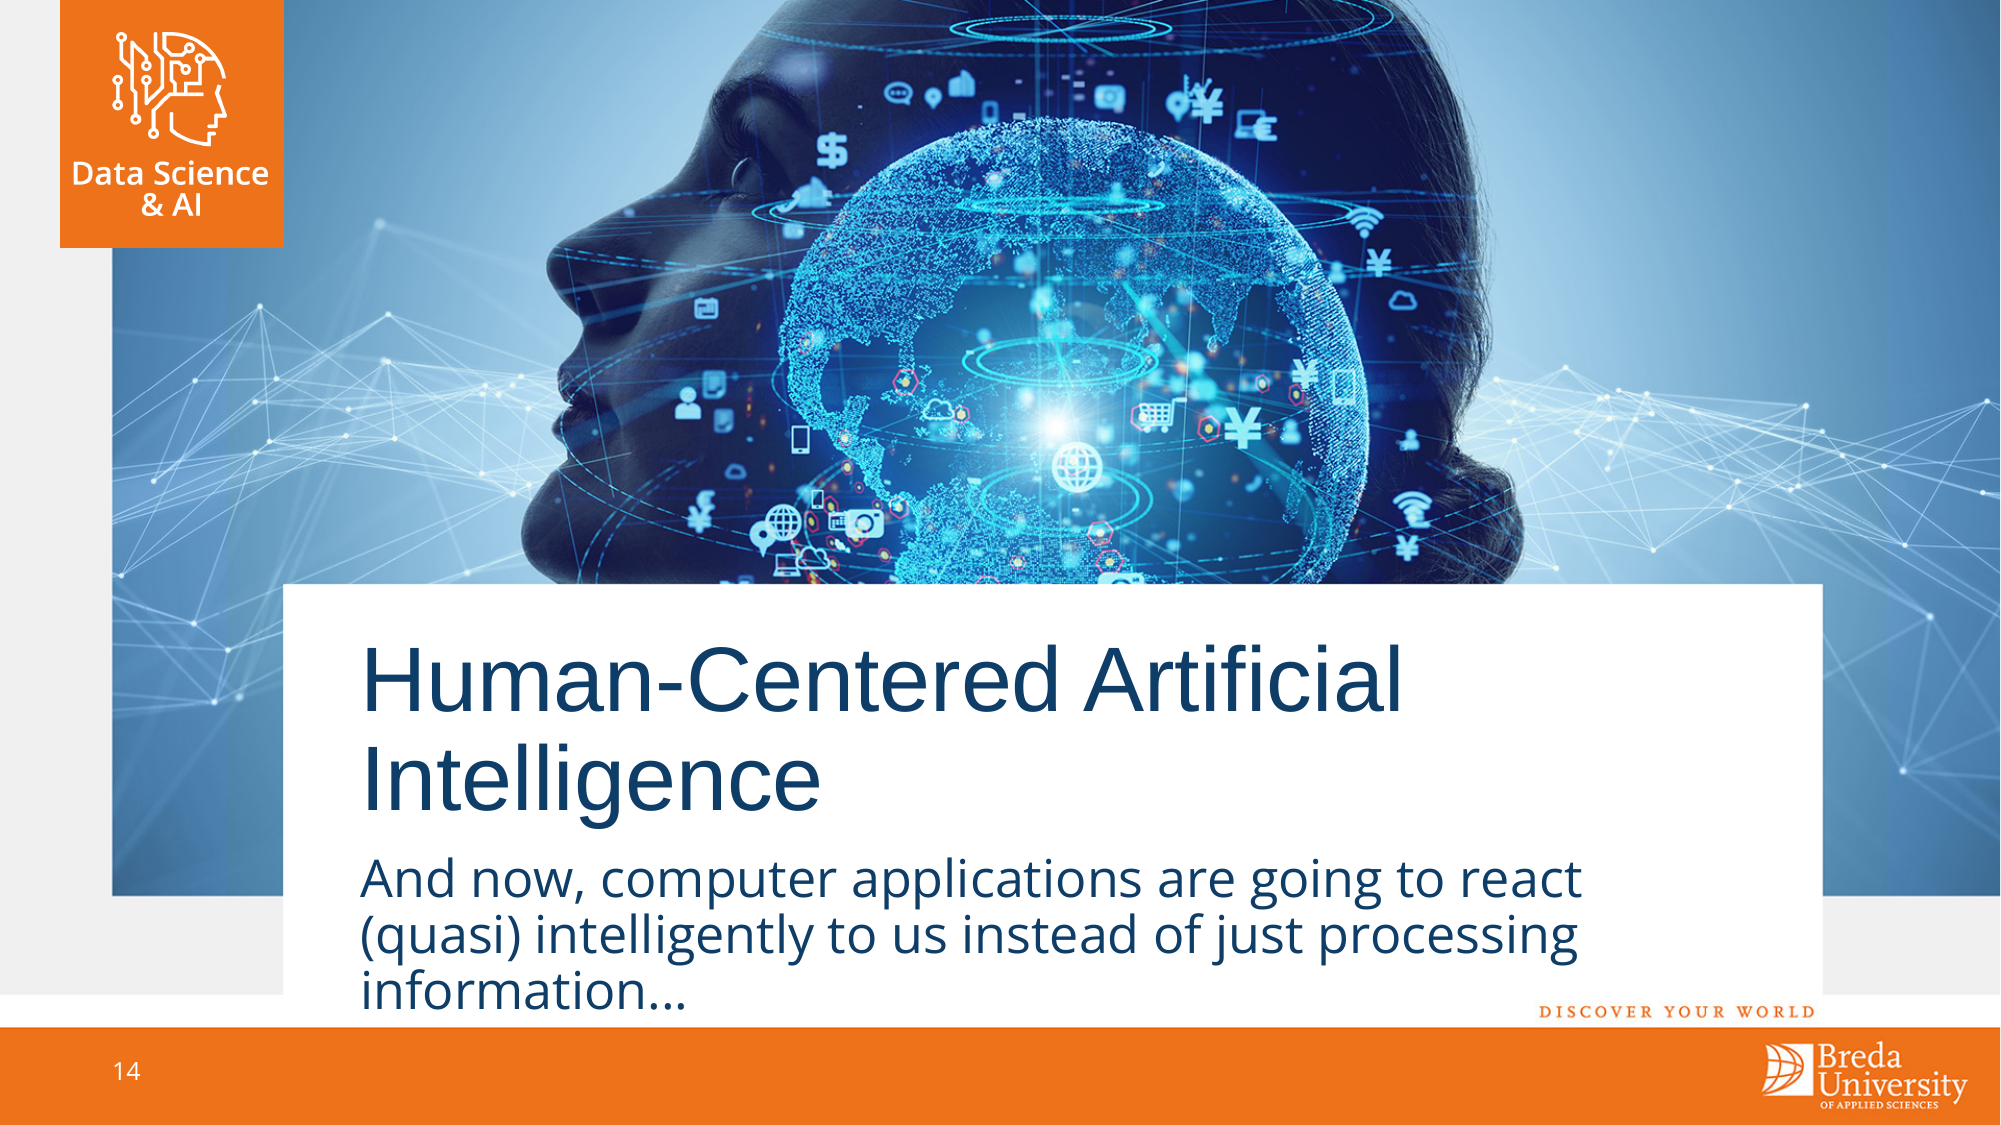

# Human-Centered Artificial Intelligence
And now, computer applications are going to react (quasi) intelligently to us instead of just processing information...
14